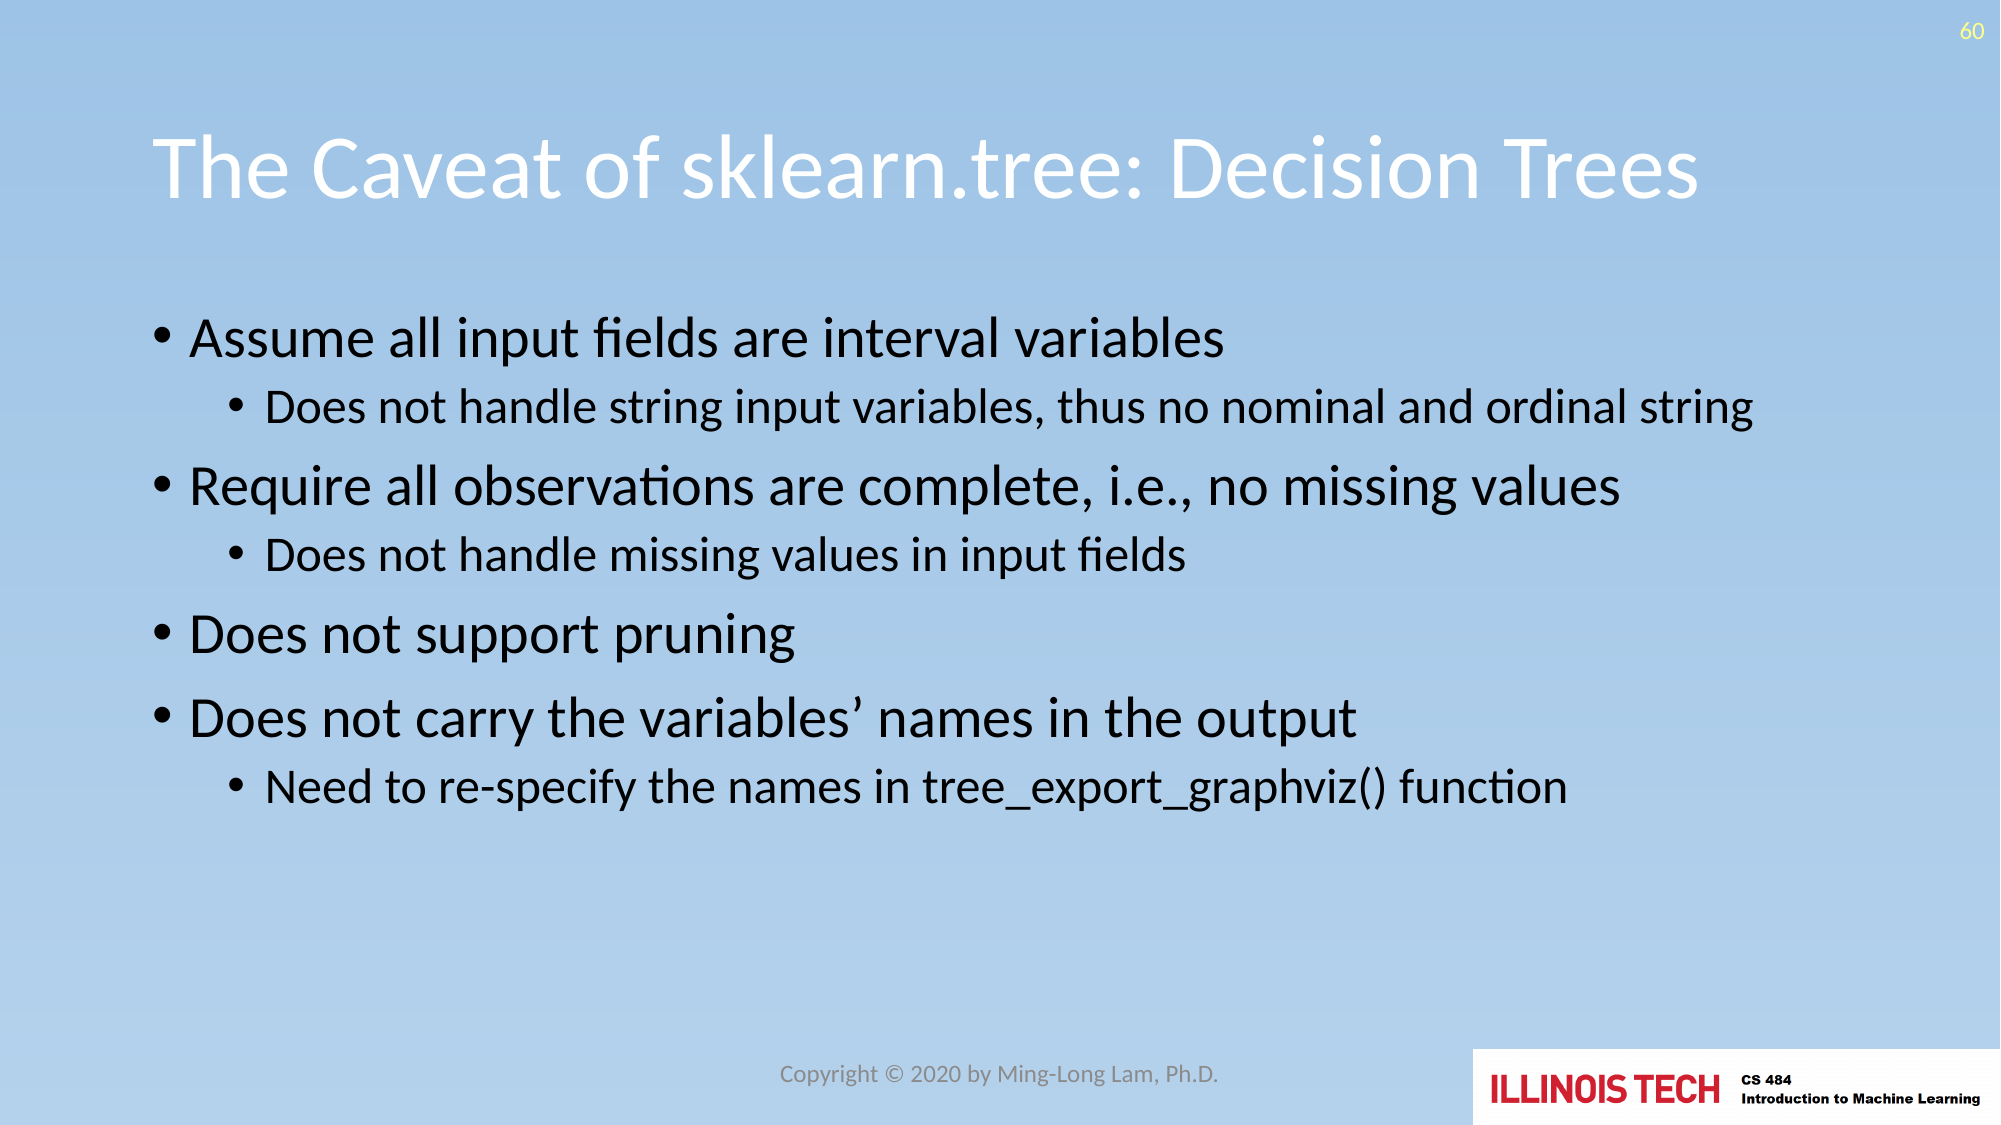

60
# The Caveat of sklearn.tree: Decision Trees
Assume all input fields are interval variables
Does not handle string input variables, thus no nominal and ordinal string
Require all observations are complete, i.e., no missing values
Does not handle missing values in input fields
Does not support pruning
Does not carry the variables’ names in the output
Need to re-specify the names in tree_export_graphviz() function

Copyright © 2020 by Ming-Long Lam, Ph.D.